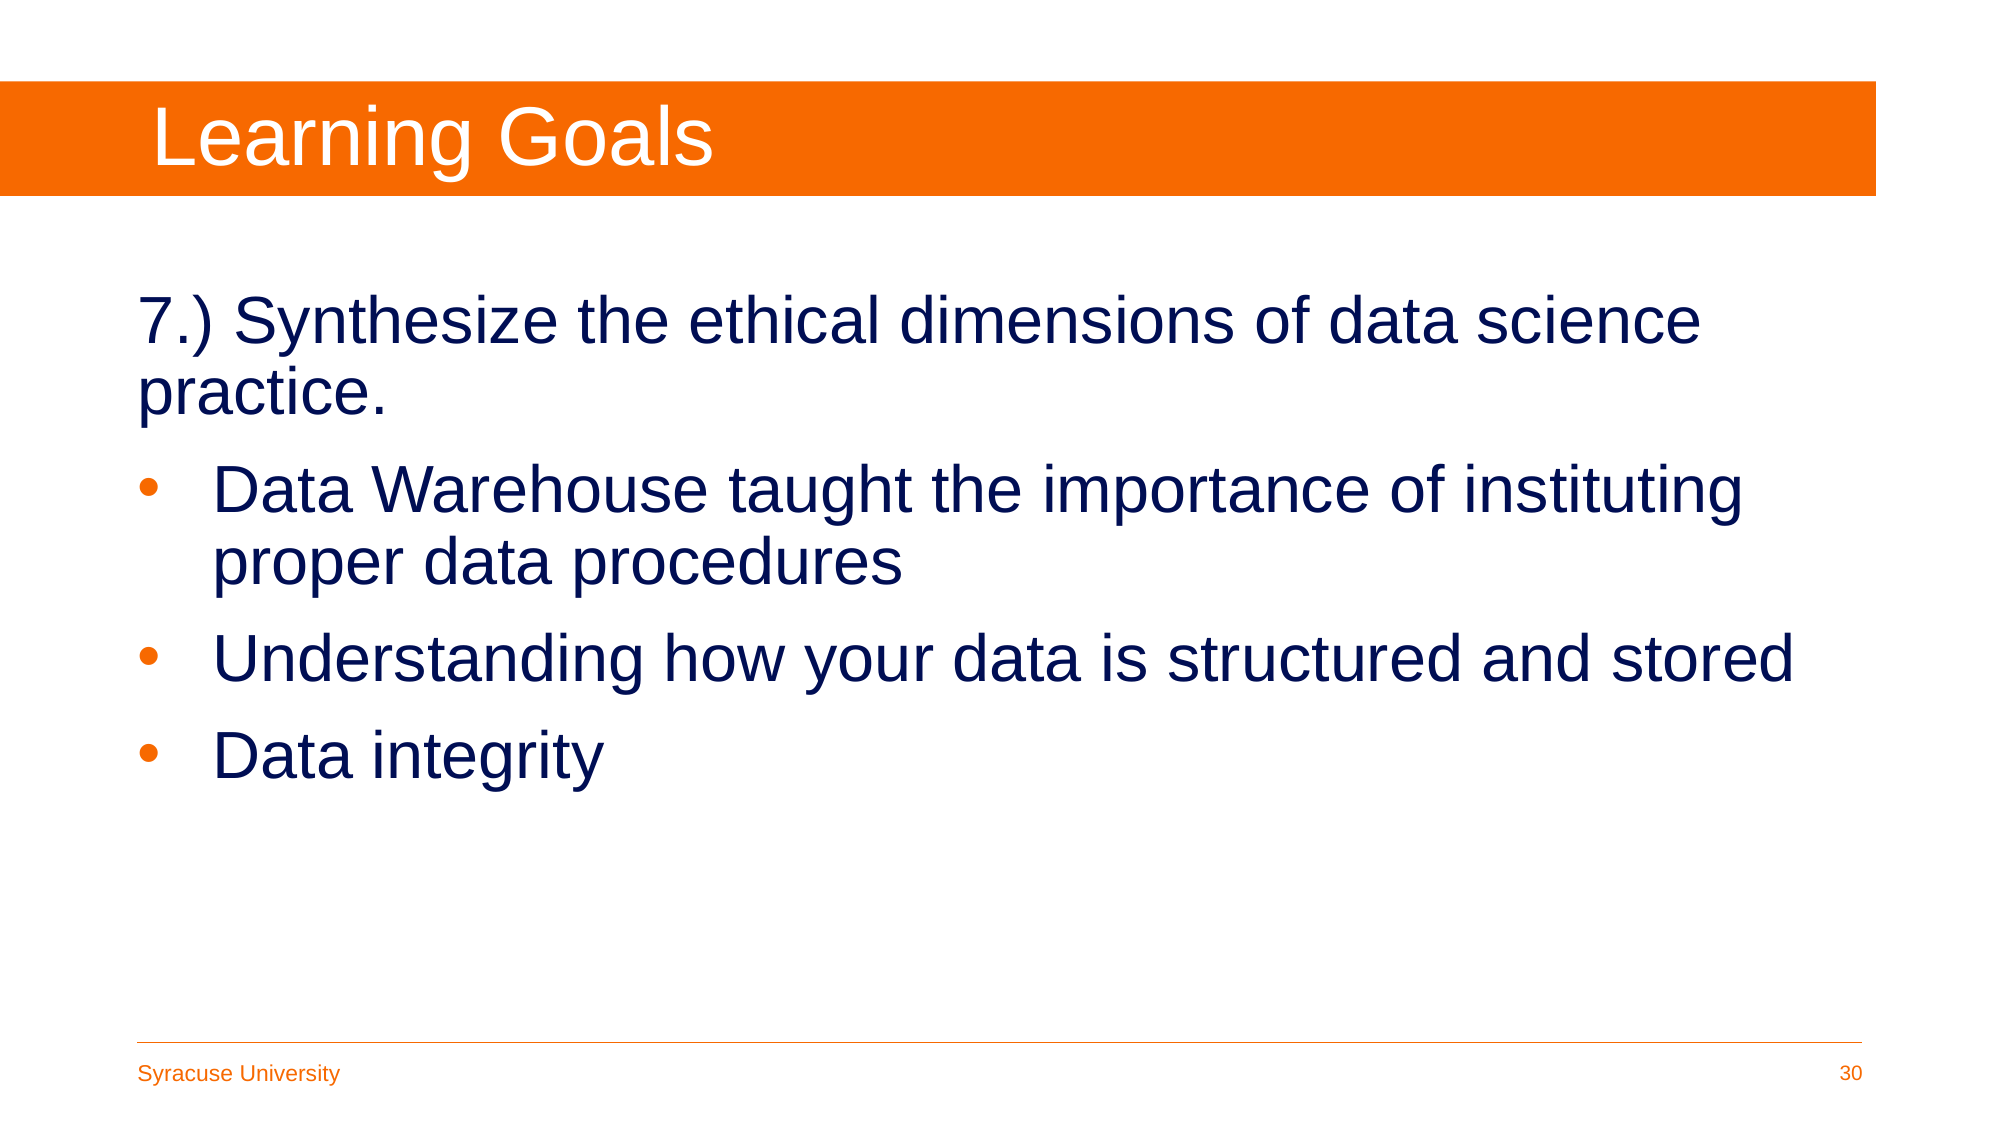

# Learning Goals

7.) Synthesize the ethical dimensions of data science practice.
Data Warehouse taught the importance of instituting proper data procedures
Understanding how your data is structured and stored
Data integrity